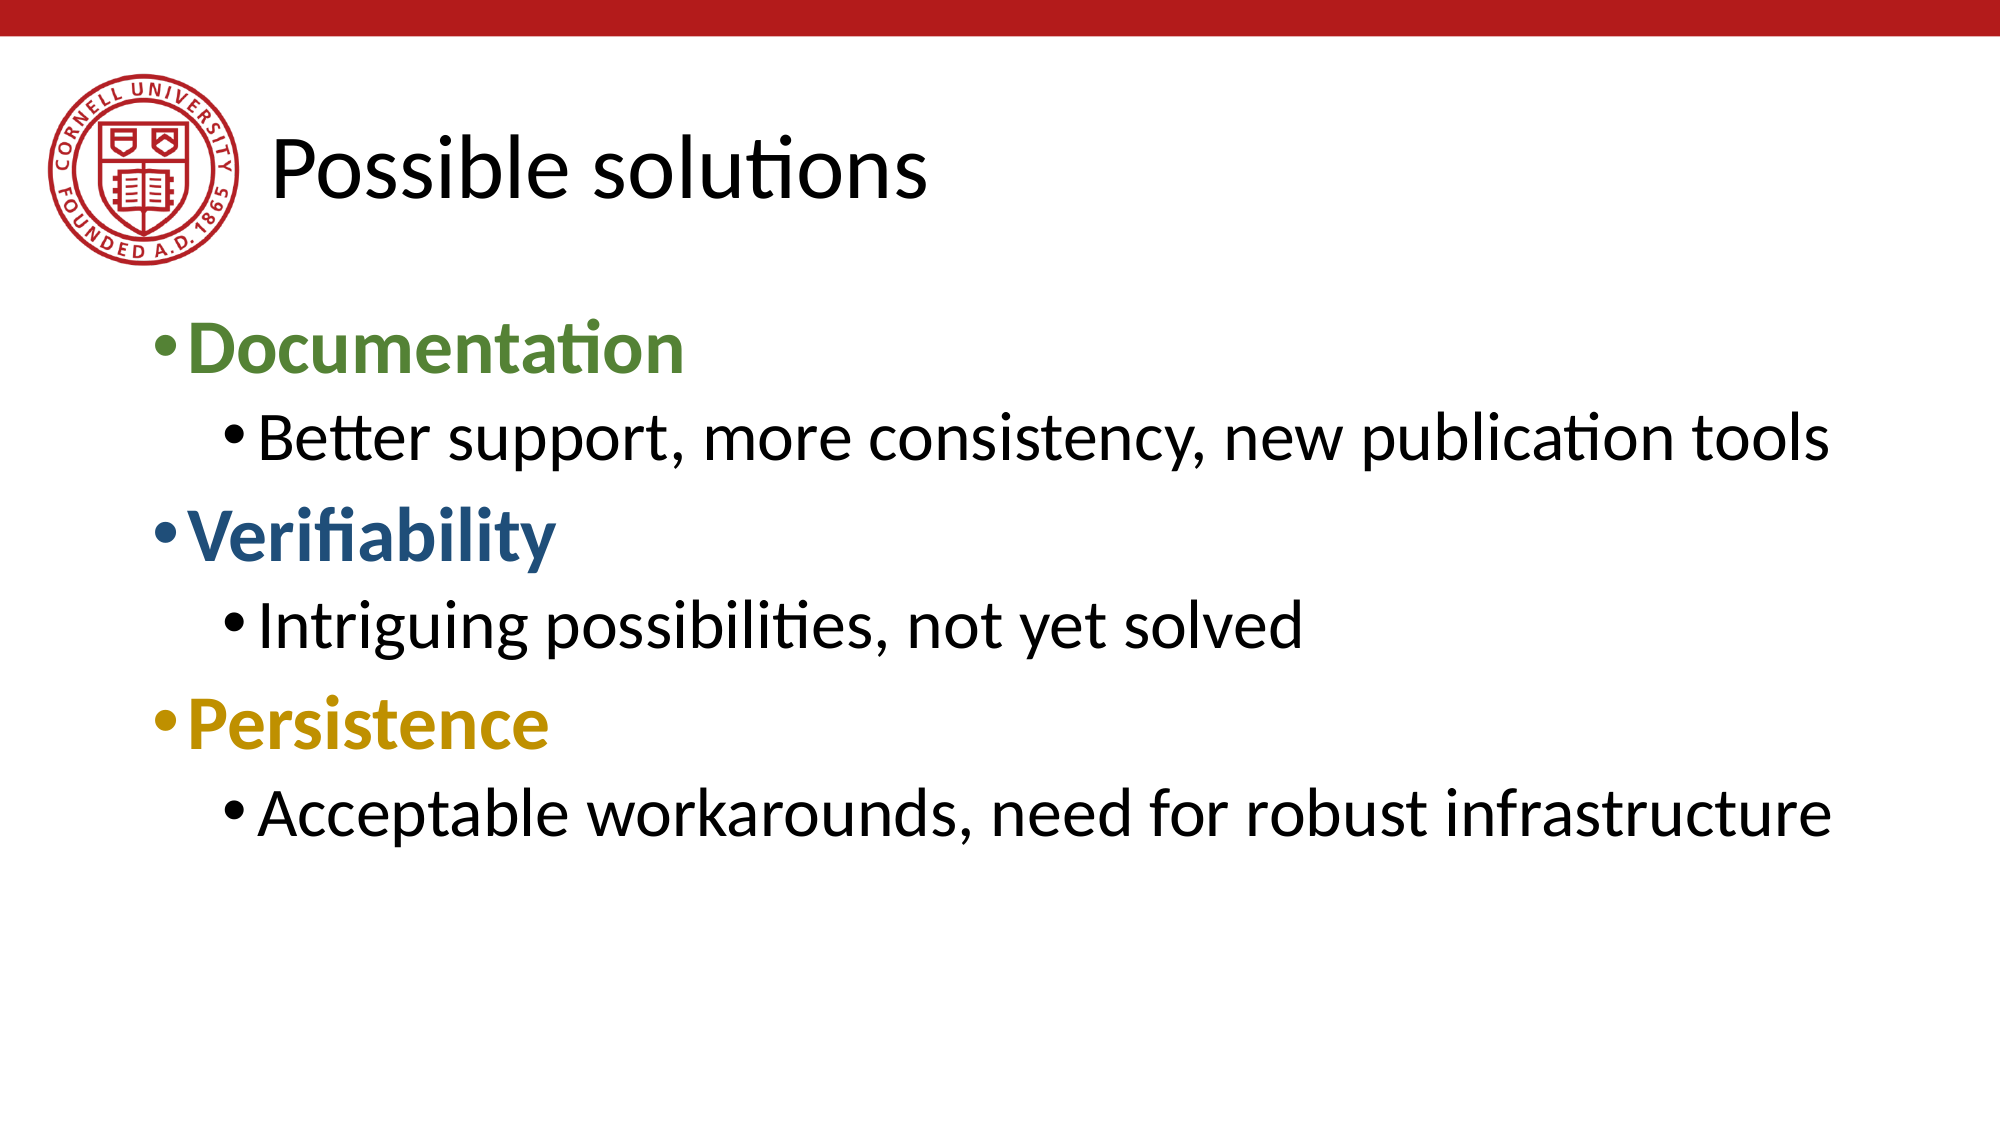

# Possible solutions
Documentation
Better support, more consistency, new publication tools
Verifiability
Intriguing possibilities, not yet solved
Persistence
Acceptable workarounds, need for robust infrastructure